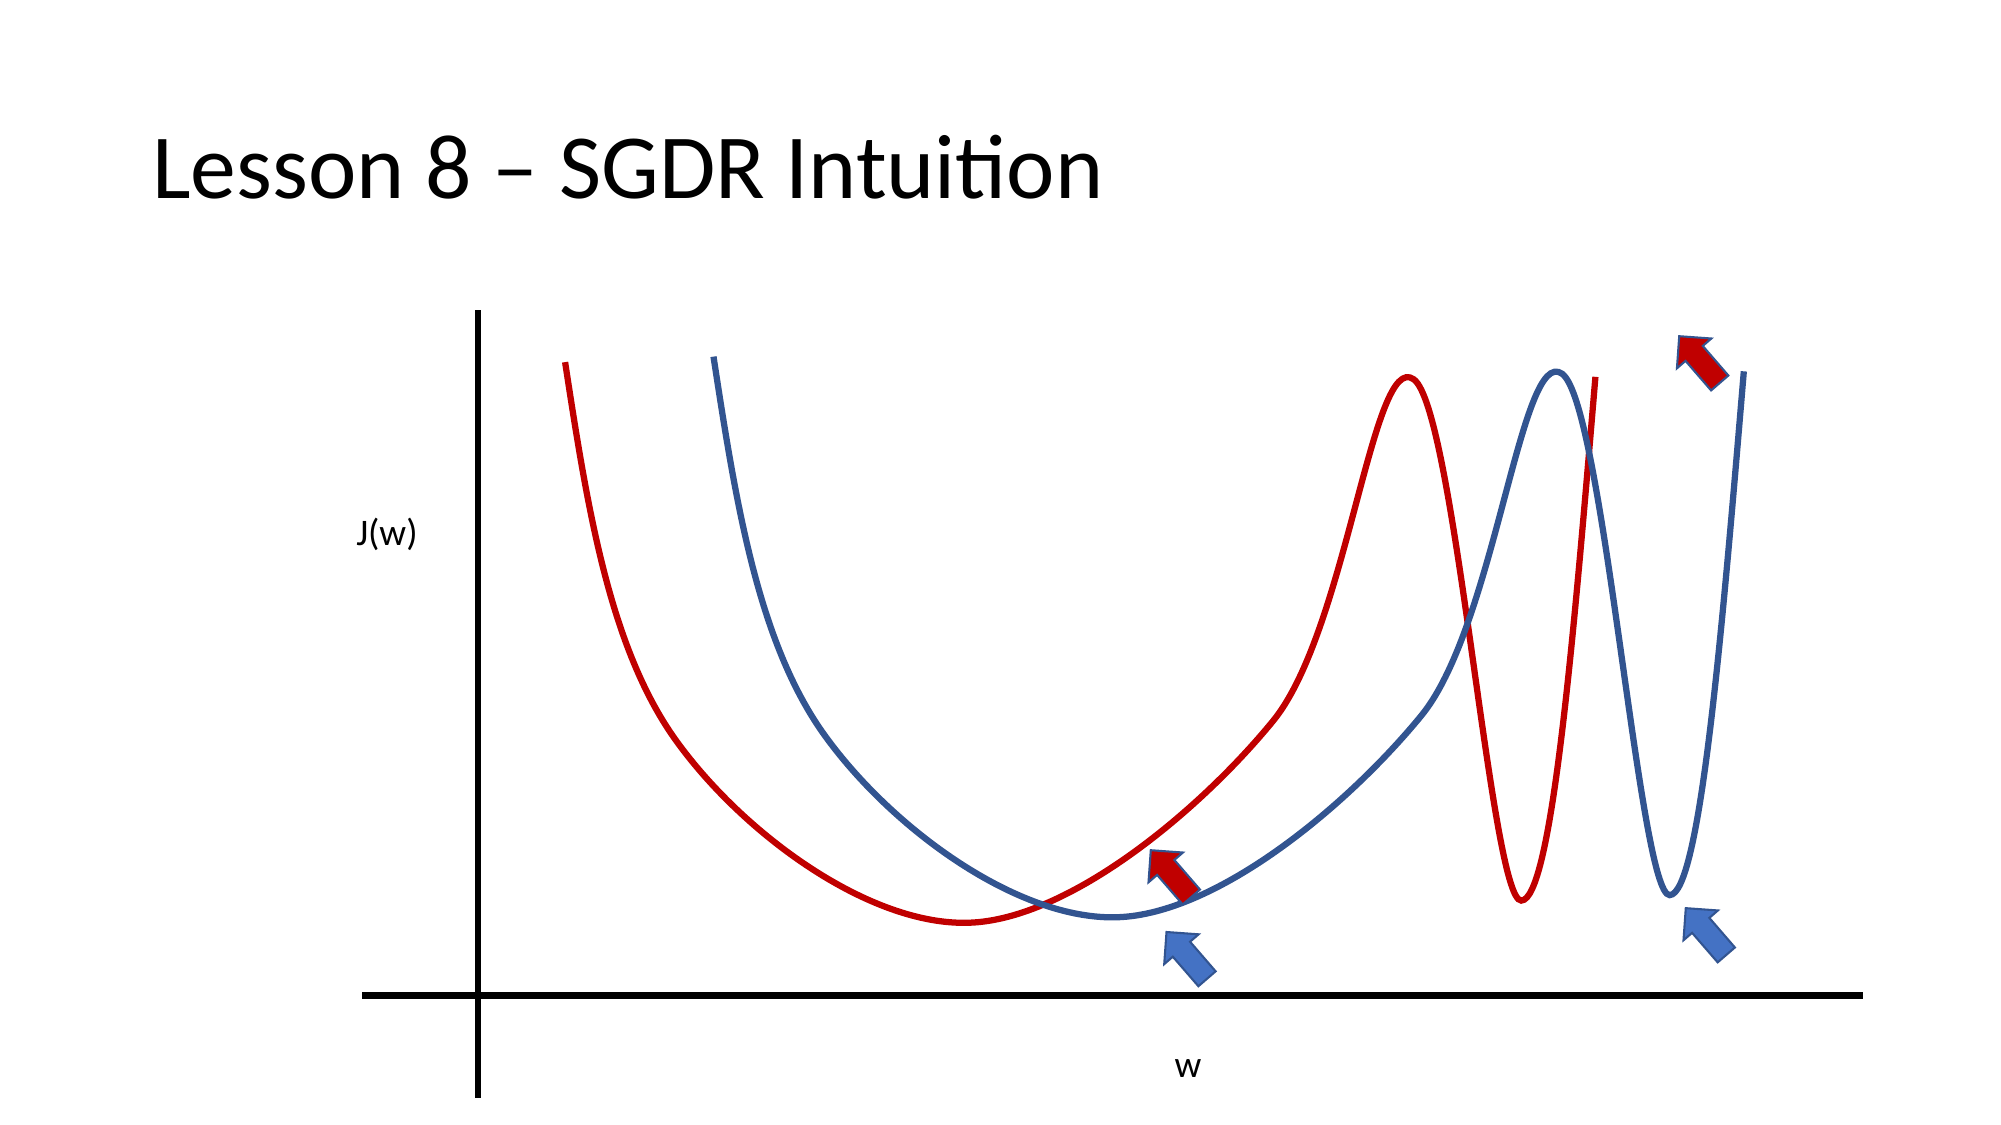

# Lesson 8 – SGDR Intuition

J(w)

w